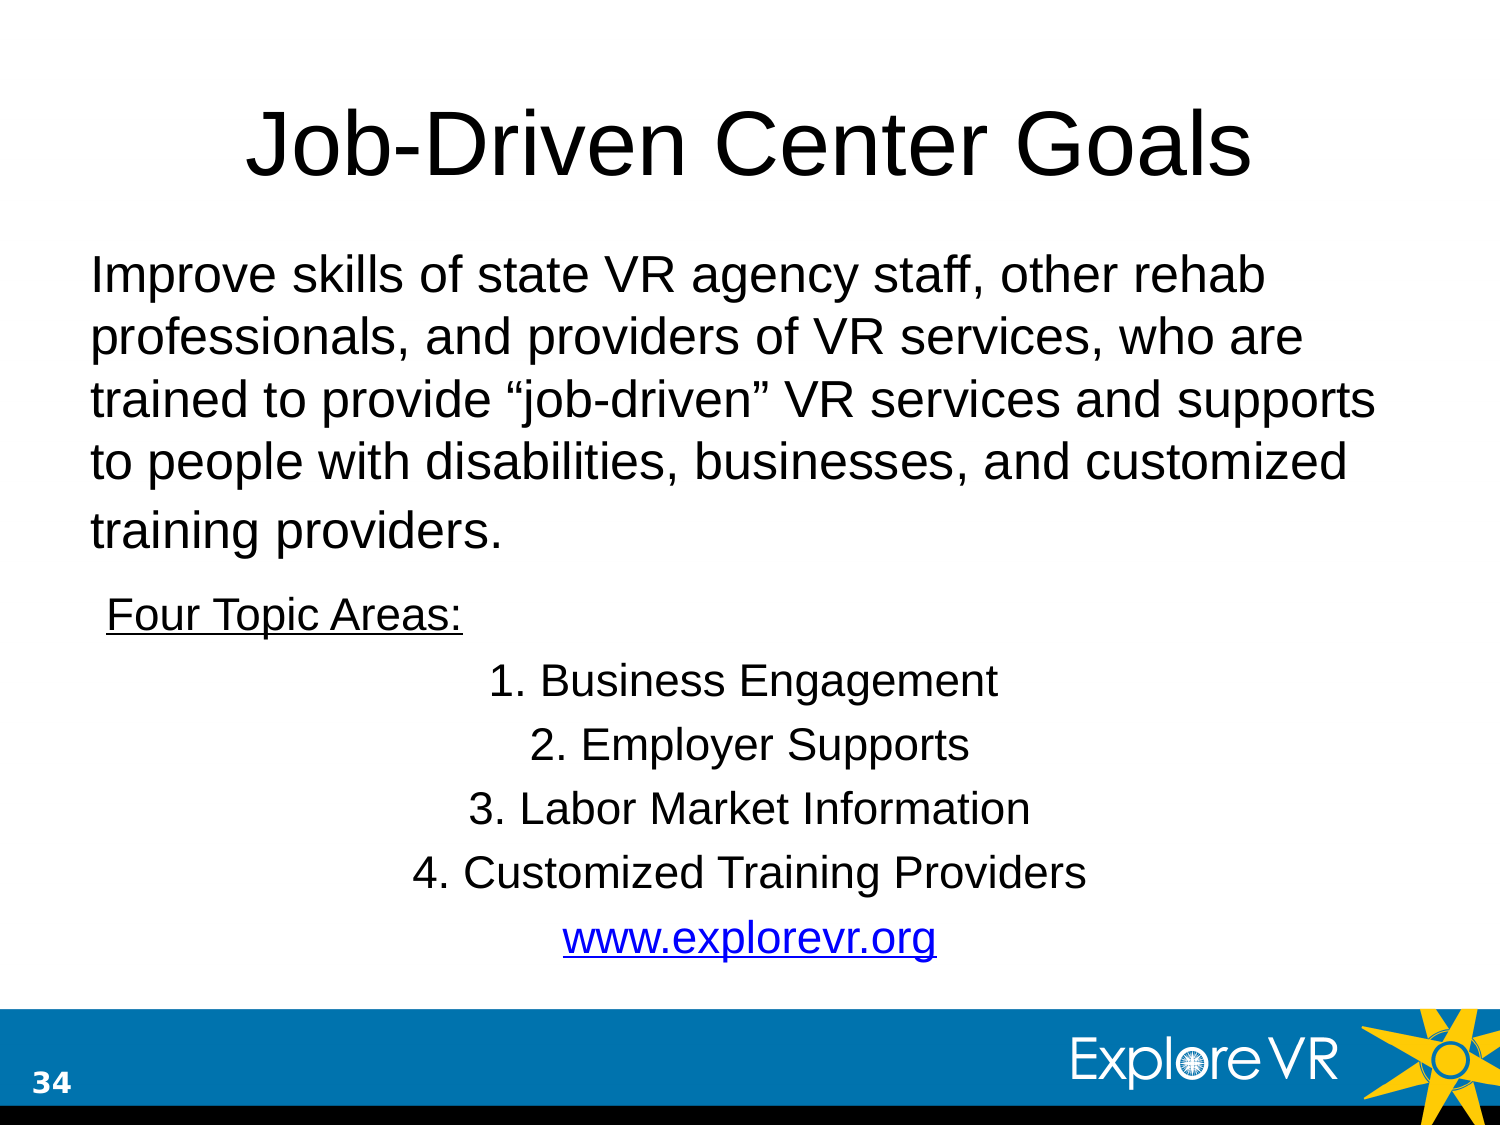

# Job-Driven Center Goals
Improve skills of state VR agency staff, other rehab professionals, and providers of VR services, who are trained to provide “job-driven” VR services and supports to people with disabilities, businesses, and customized training providers.
 Four Topic Areas:
 Business Engagement
 Employer Supports
 Labor Market Information
 Customized Training Providers
www.explorevr.org
34